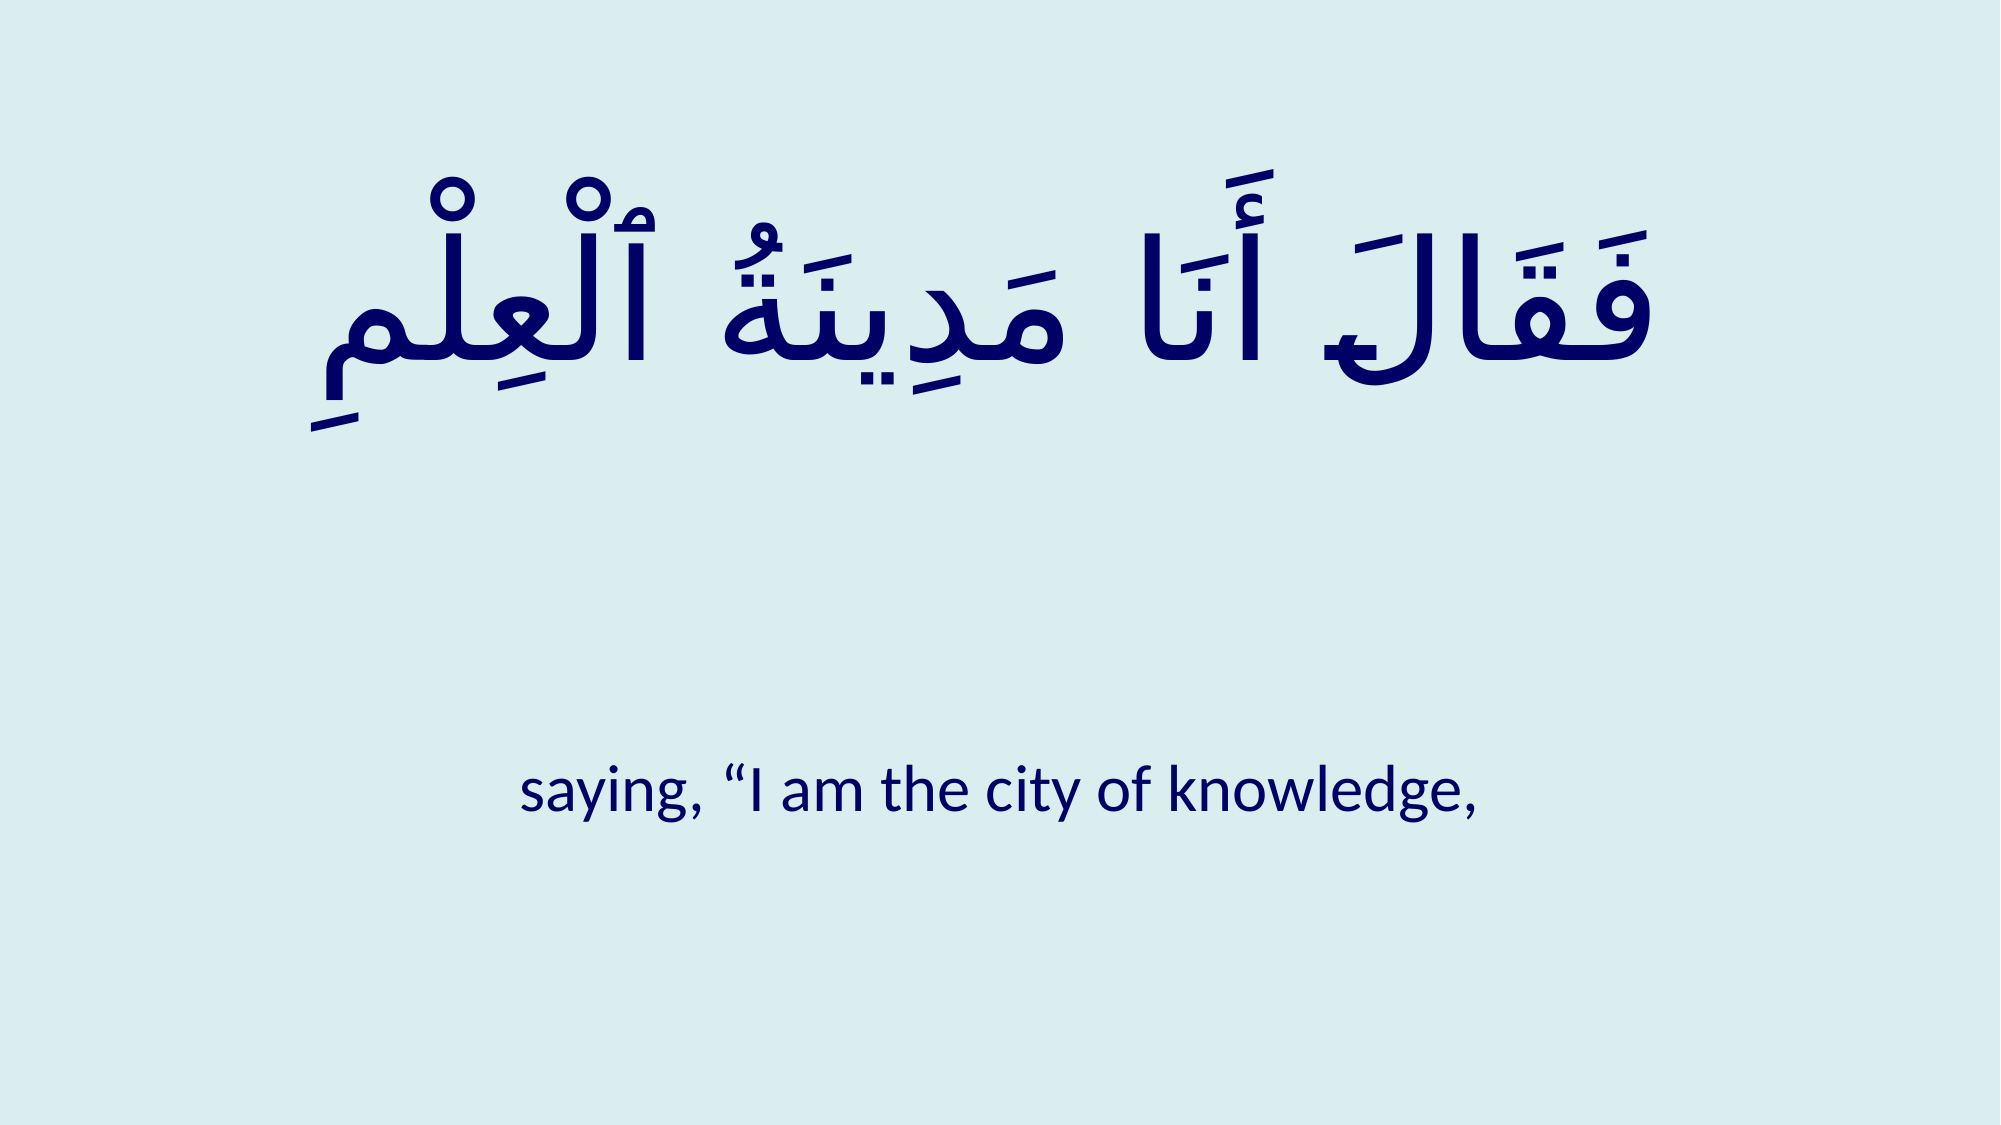

# فَقَالَ أَنَا مَدِينَةُ ٱلْعِلْمِ
saying, “I am the city of knowledge,